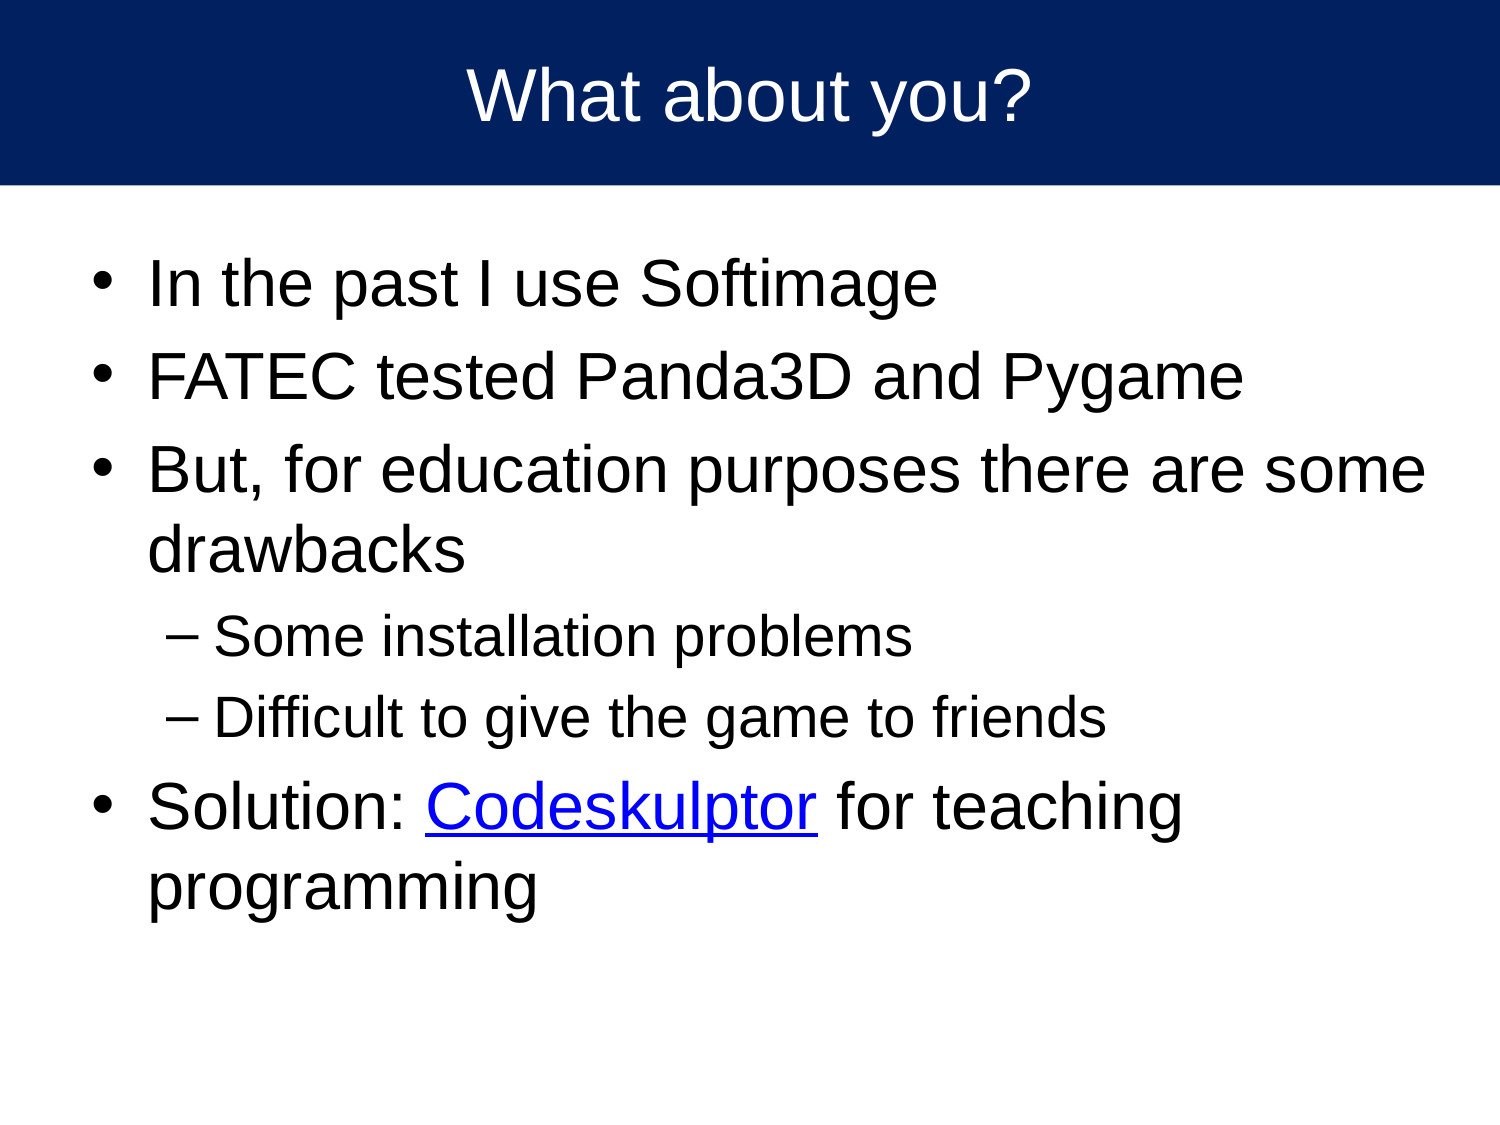

# What about you?
In the past I use Softimage
FATEC tested Panda3D and Pygame
But, for education purposes there are some drawbacks
Some installation problems
Difficult to give the game to friends
Solution: Codeskulptor for teaching programming